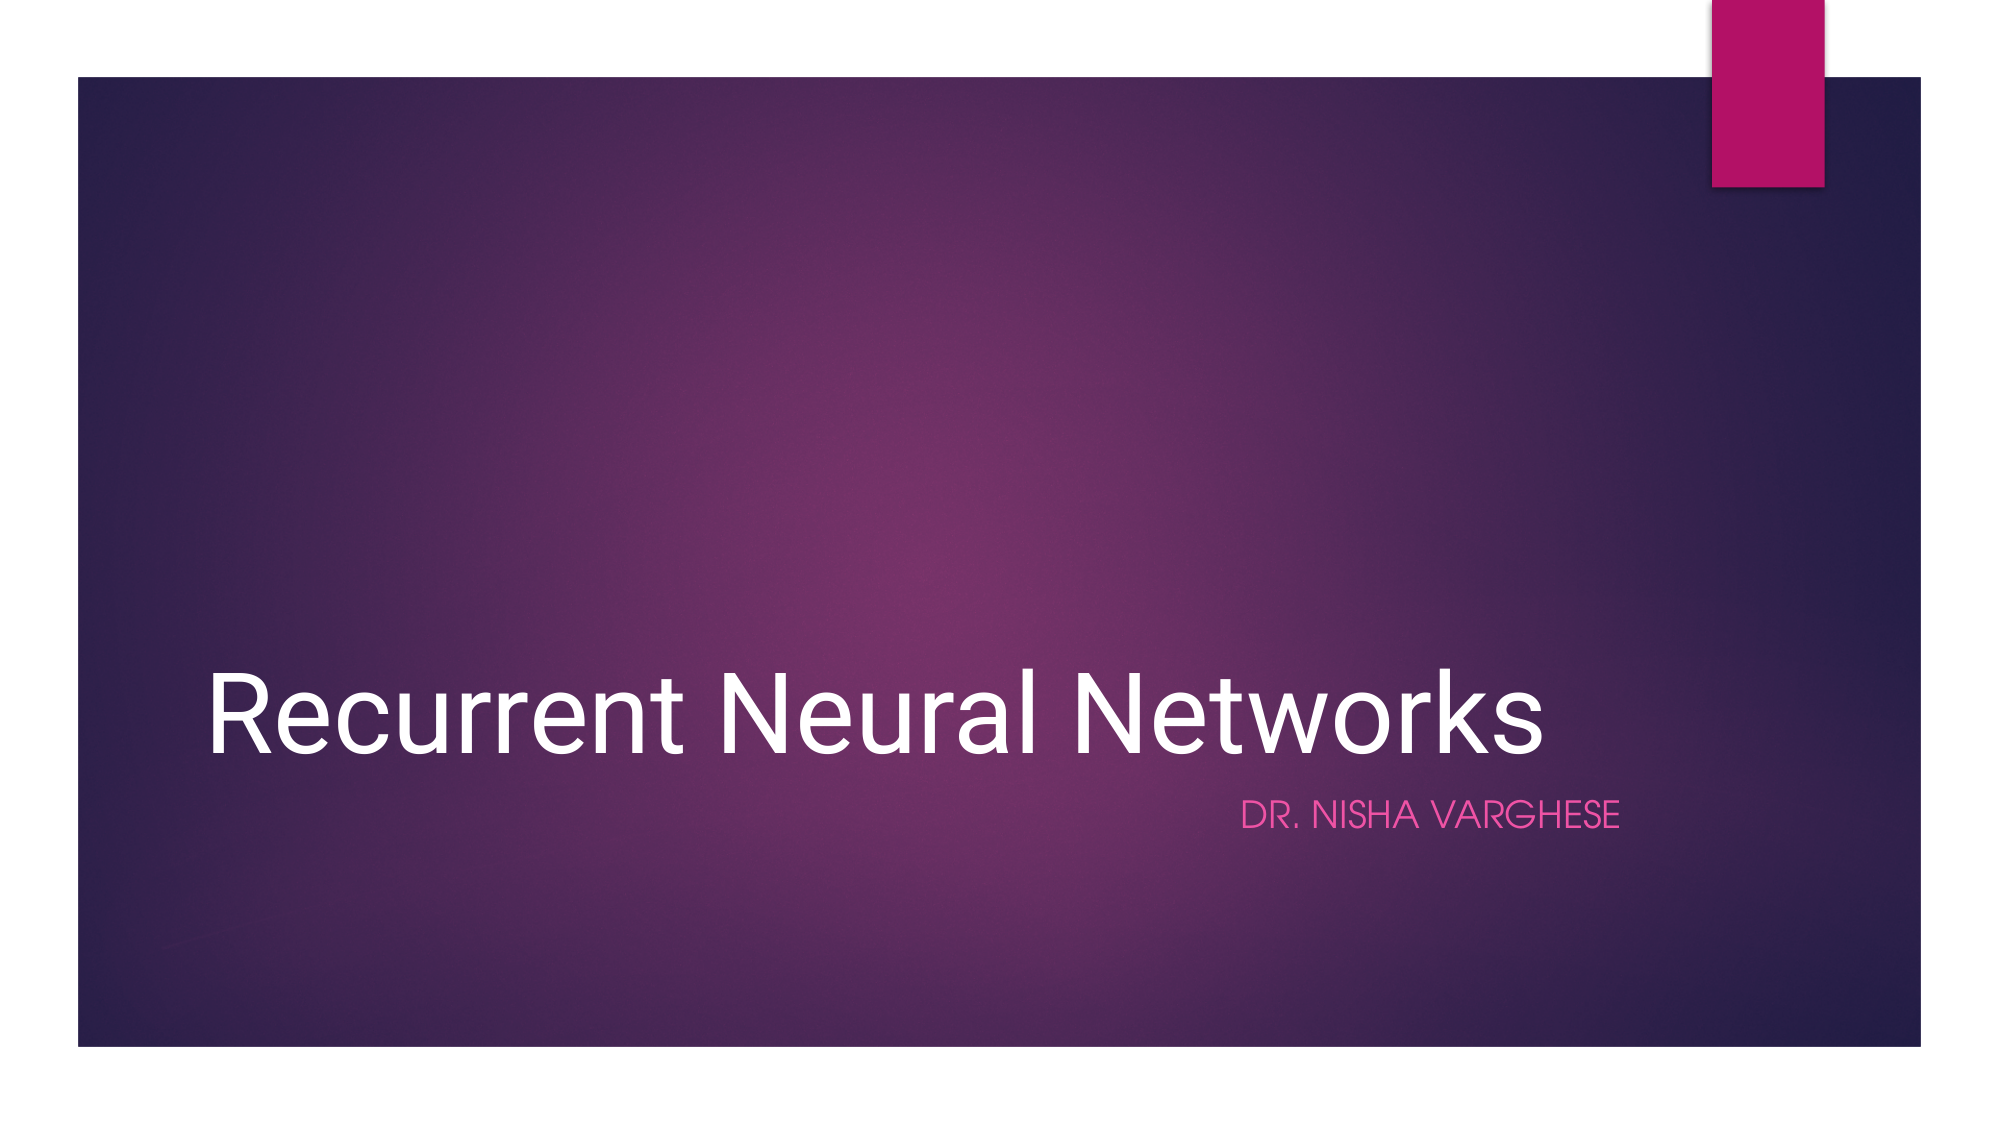

# Recurrent Neural Networks
Dr. Nisha Varghese